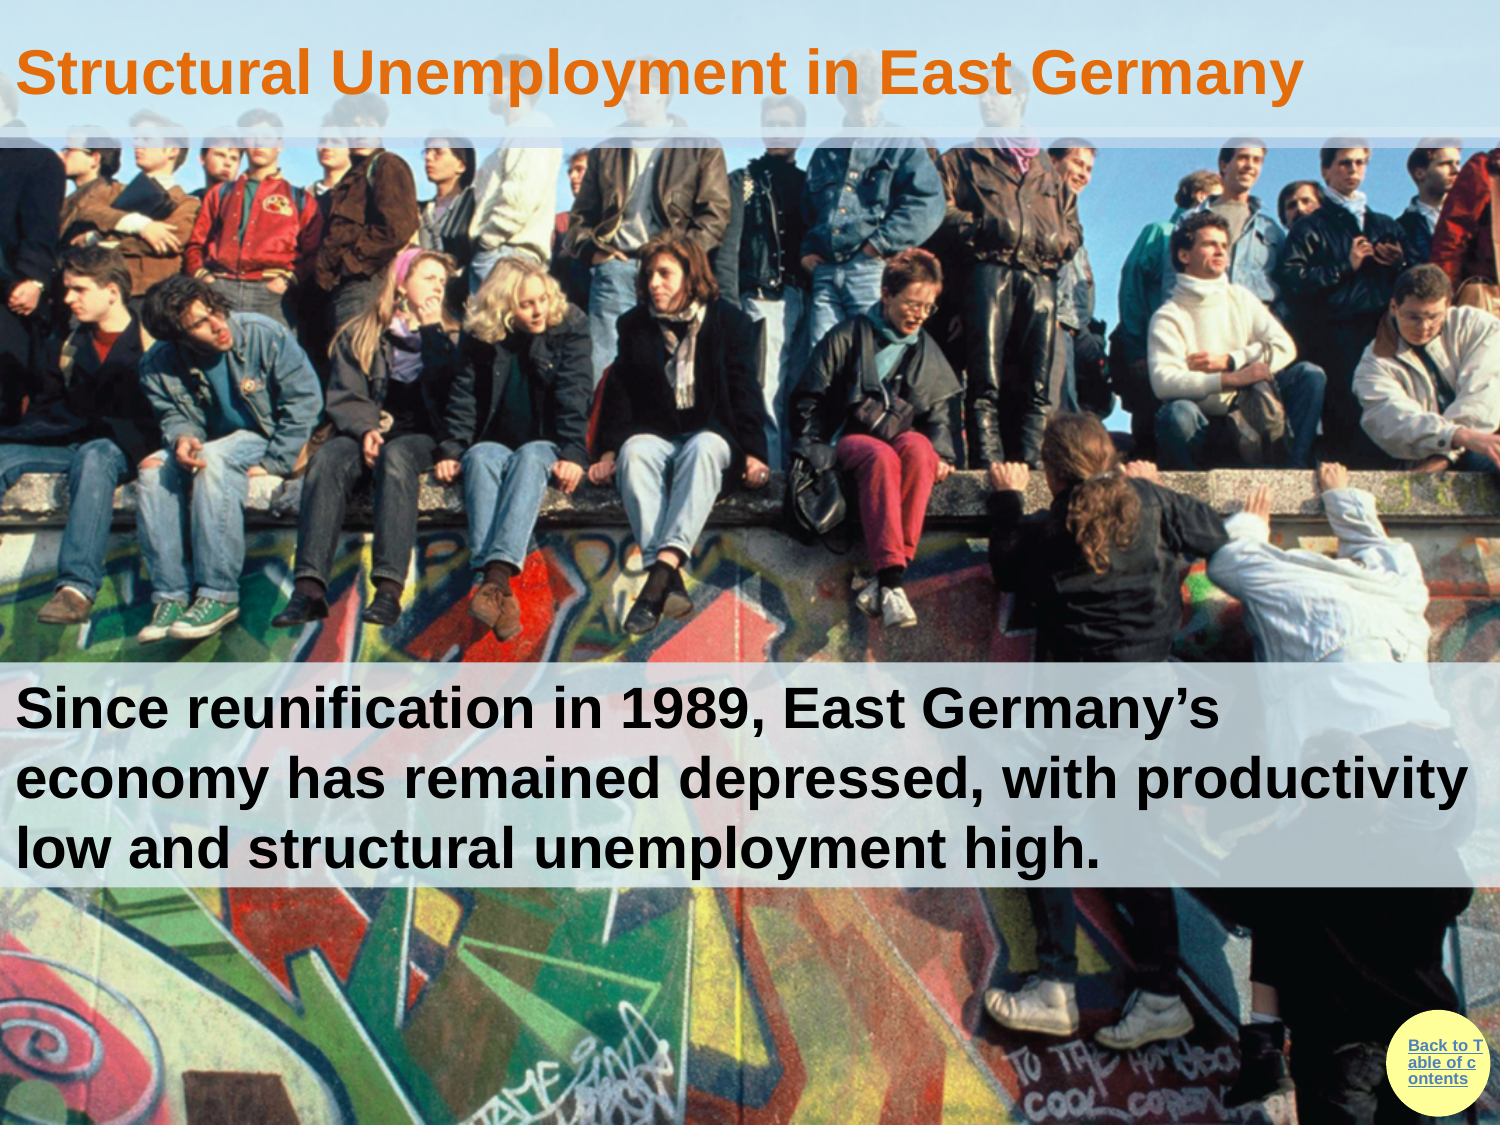

# Structural Unemployment in East Germany
Since reunification in 1989, East Germany’s economy has remained depressed, with productivity low and structural unemployment high.